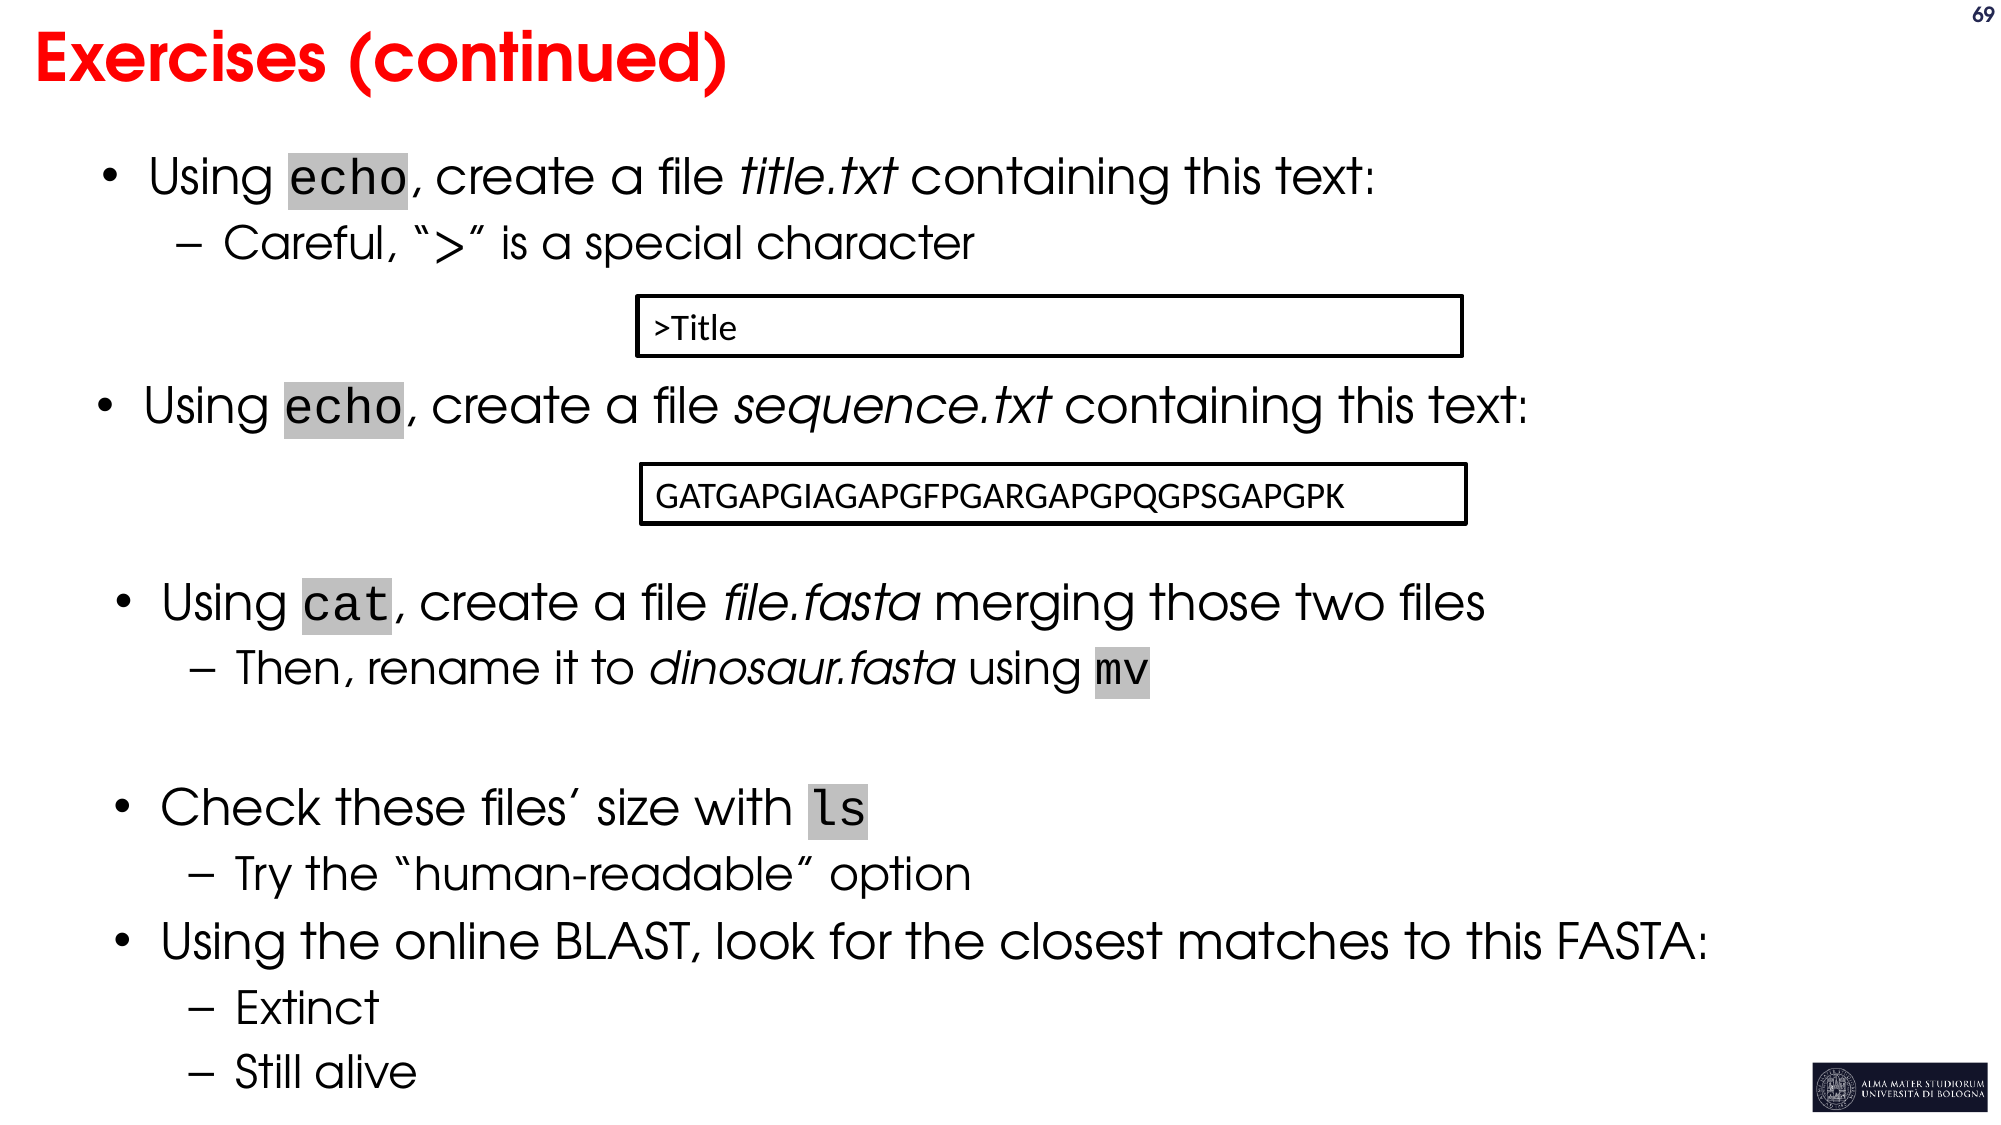

Exercises (continued)
Using echo, create a file title.txt containing this text:
Careful, “>” is a special character

>Title
Using echo, create a file sequence.txt containing this text:

GATGAPGIAGAPGFPGARGAPGPQGPSGAPGPK
Using cat, create a file file.fasta merging those two files
Then, rename it to dinosaur.fasta using mv

Check these files’ size with ls
Try the “human-readable” option
Using the online BLAST, look for the closest matches to this FASTA:
Extinct
Still alive